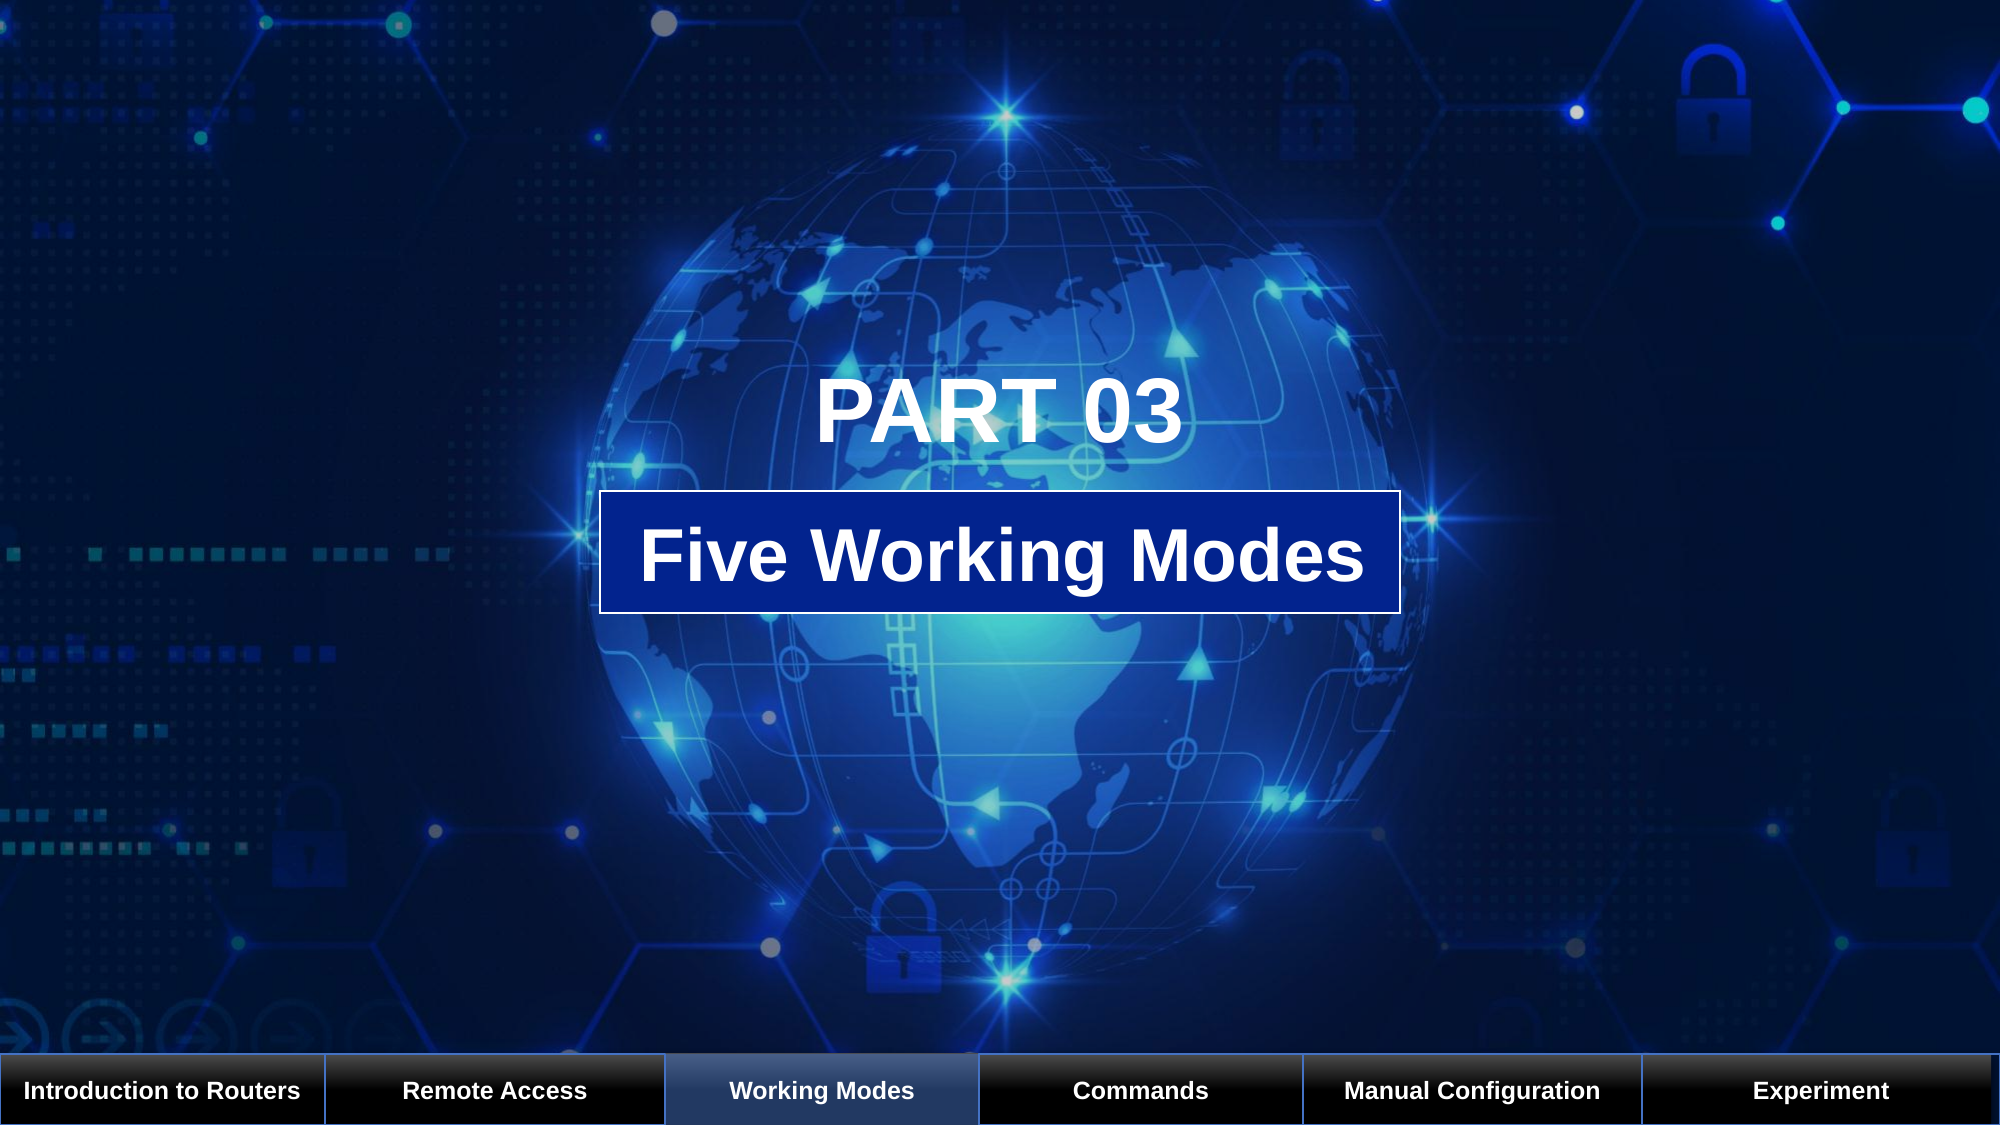

PART 03

Five Working Modes

Commands
Manual Configuration
Introduction to Routers
Remote Access
Working Modes
Experiment